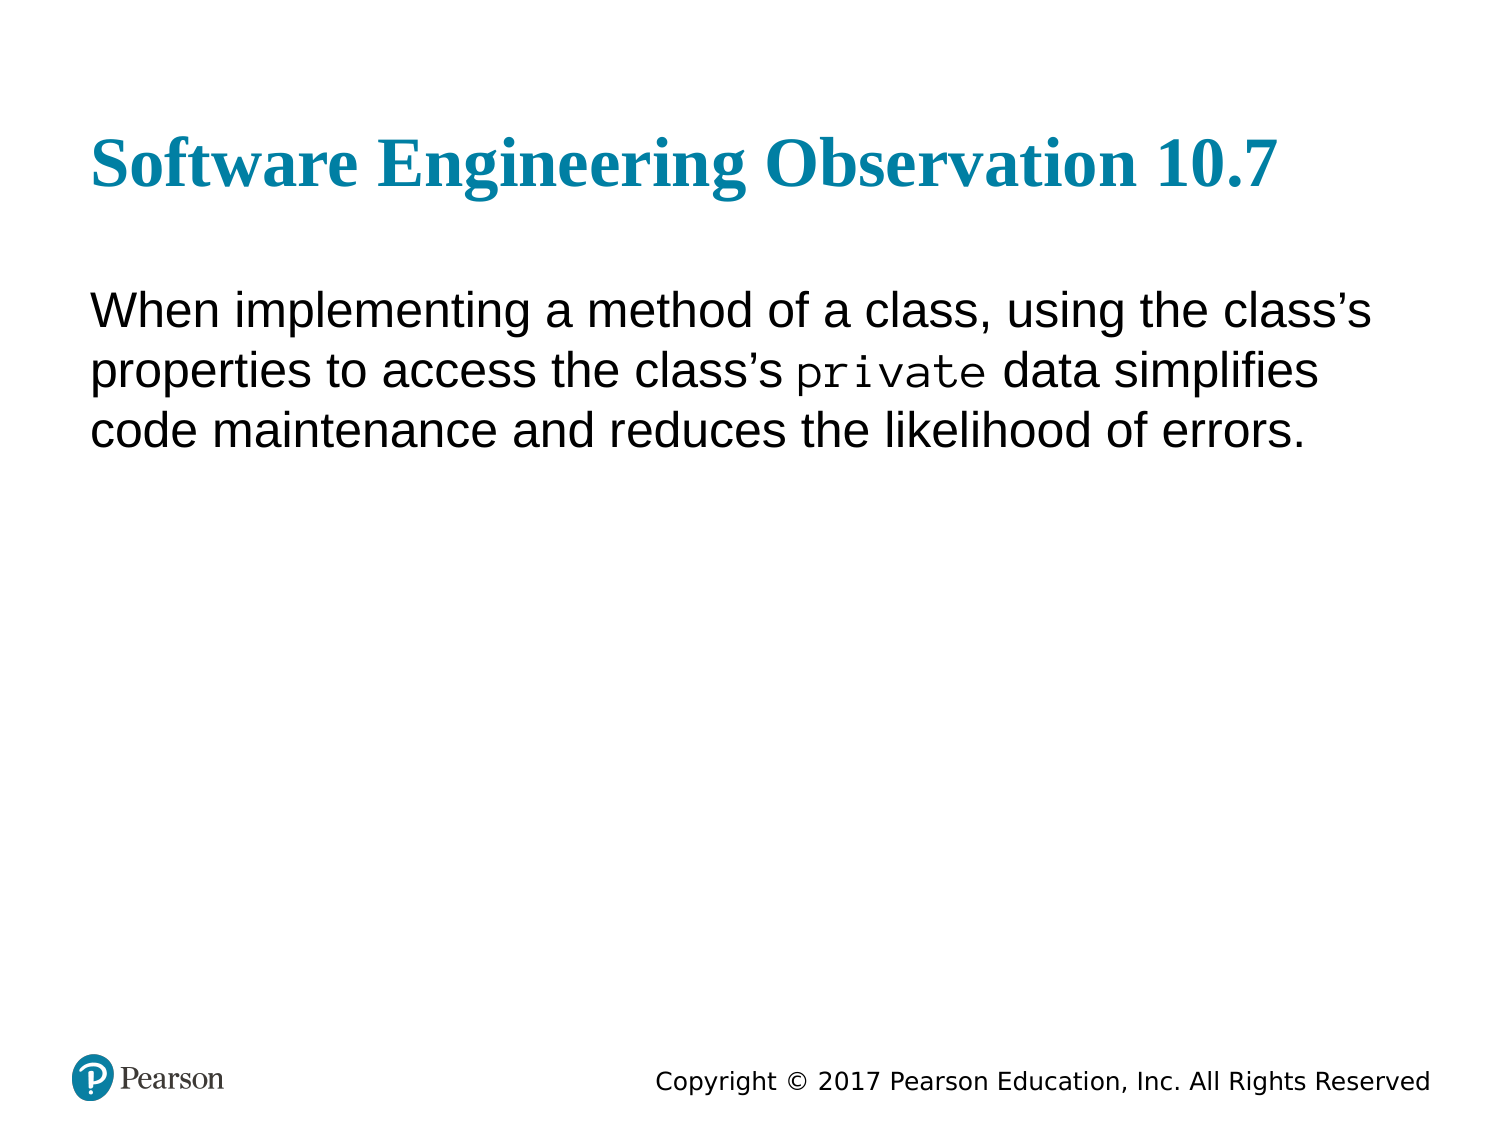

# Software Engineering Observation 10.7
When implementing a method of a class, using the class’s properties to access the class’s private data simplifies code maintenance and reduces the likelihood of errors.